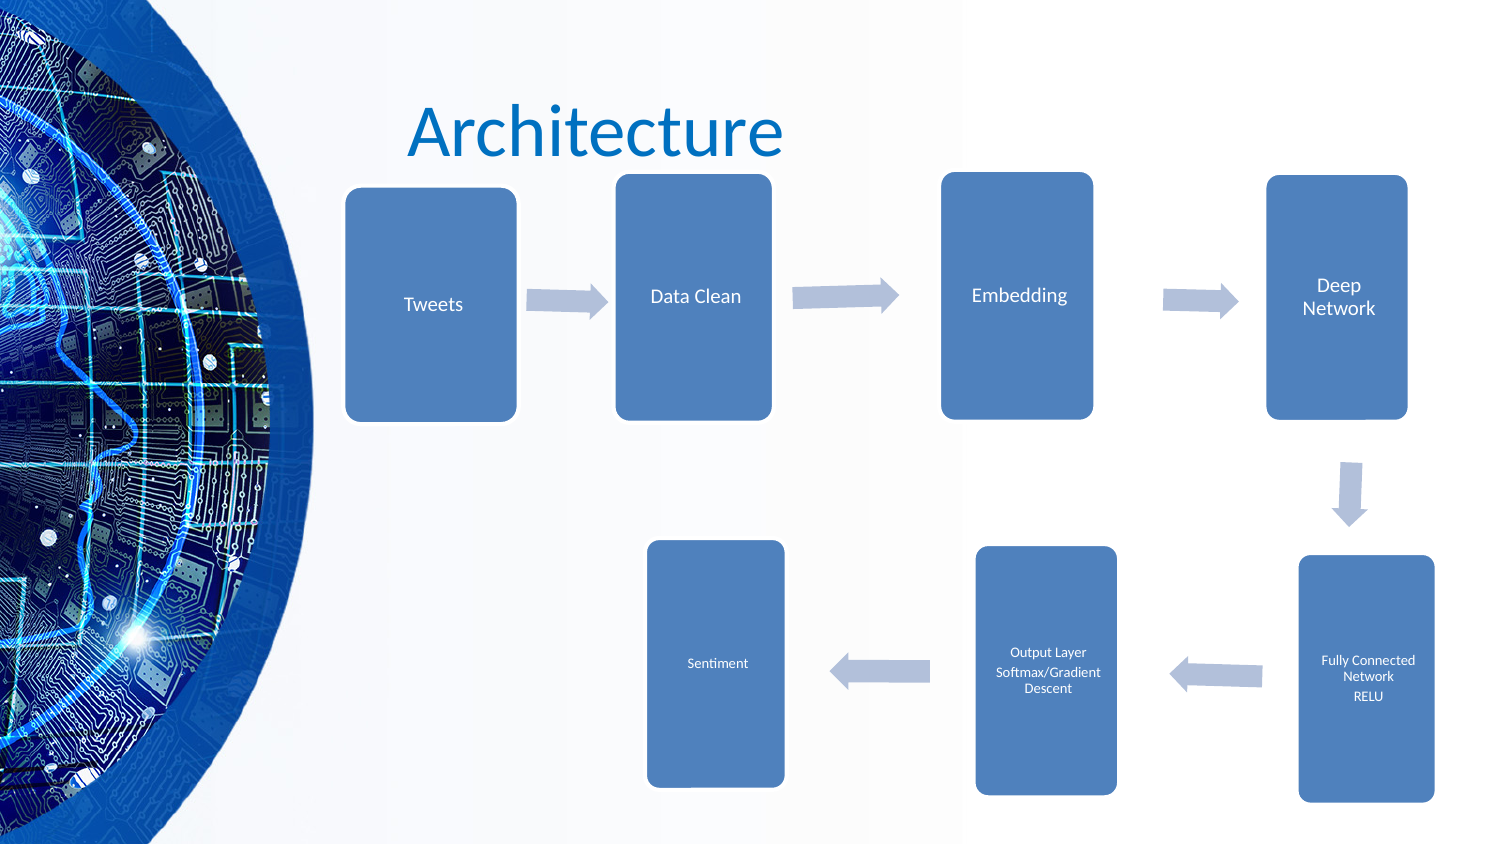

# Architecture
Tweets

Data Clean

Embedding

Deep Network

Fully Connected Network
RELU

Output Layer
Softmax/Gradient Descent

Sentiment